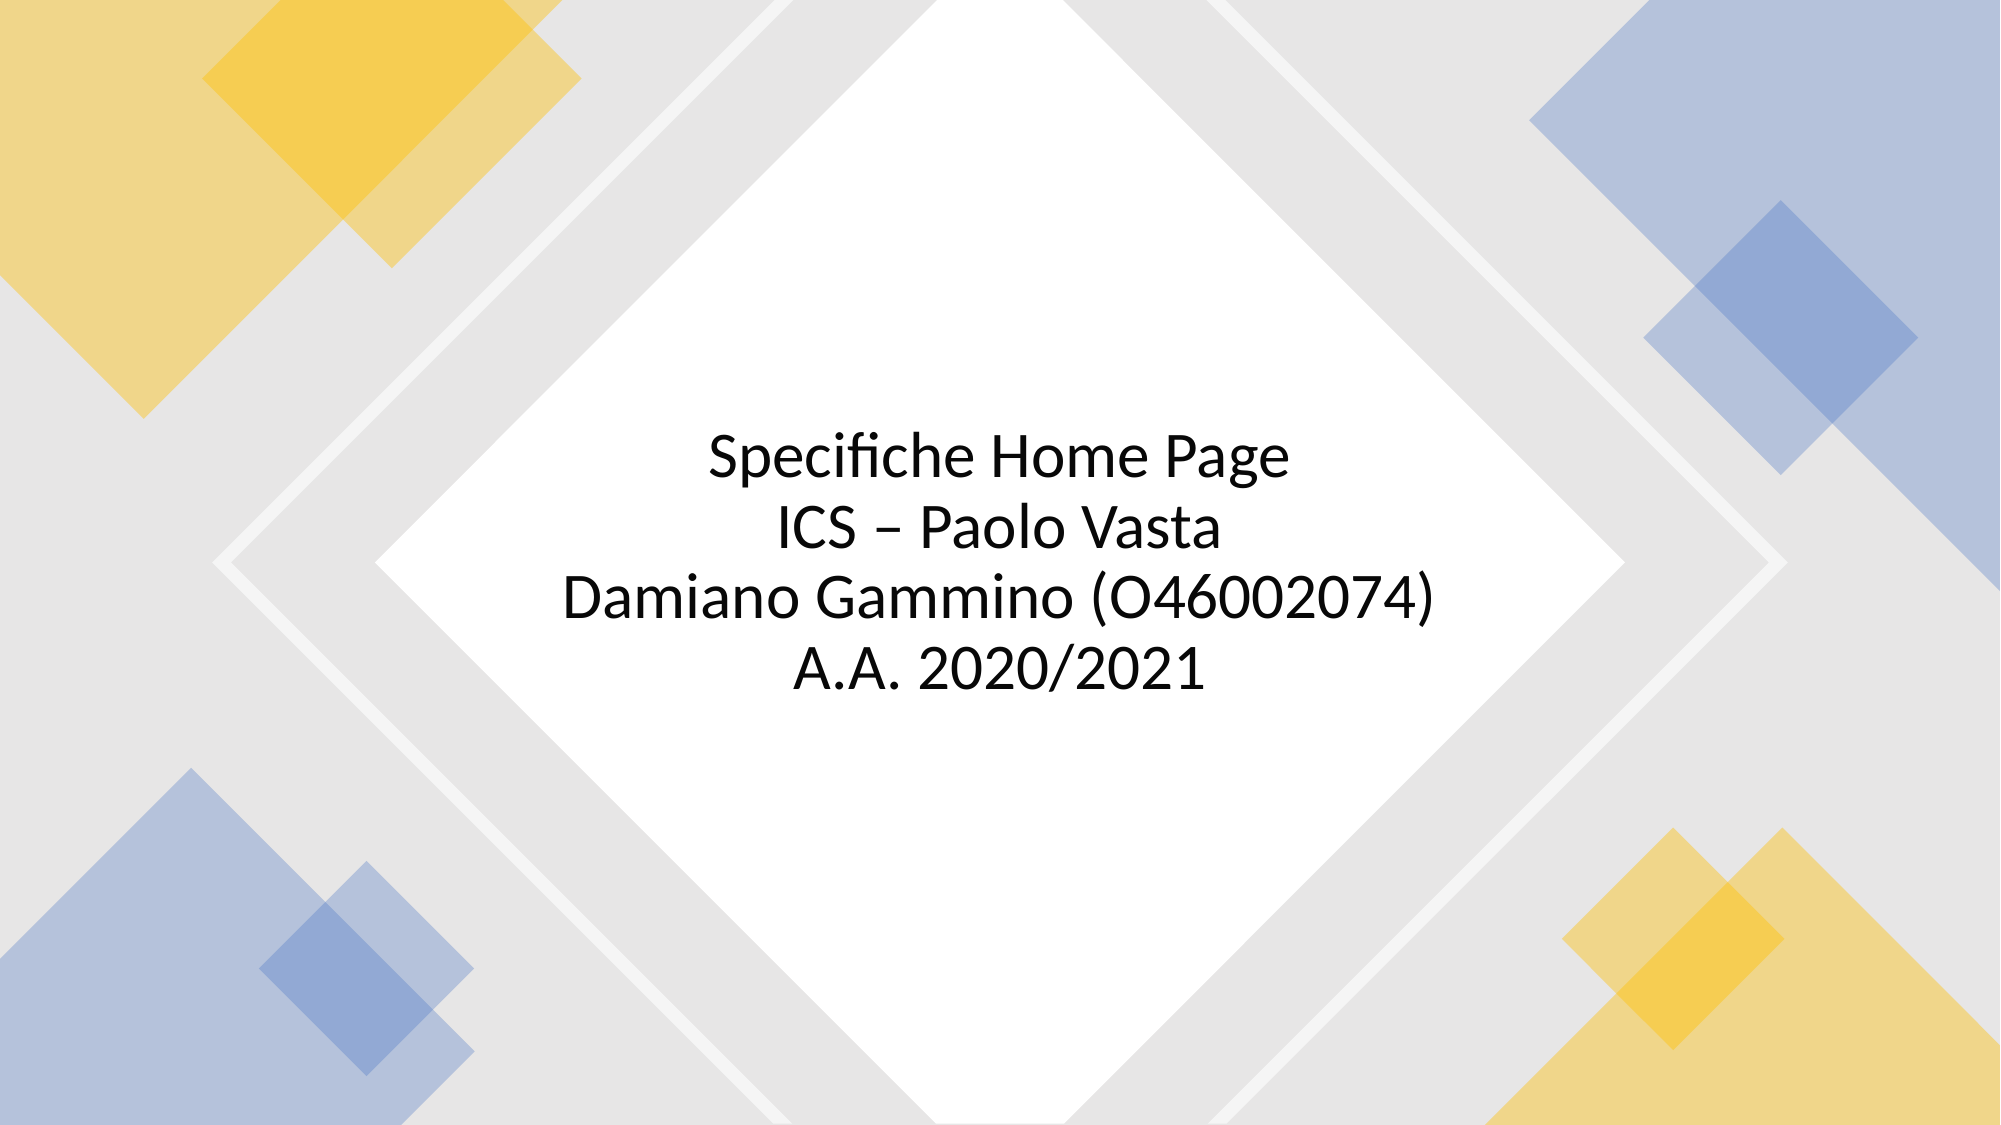

# Specifiche Home Page ICS – Paolo Vasta Damiano Gammino (O46002074) A.A. 2020/2021